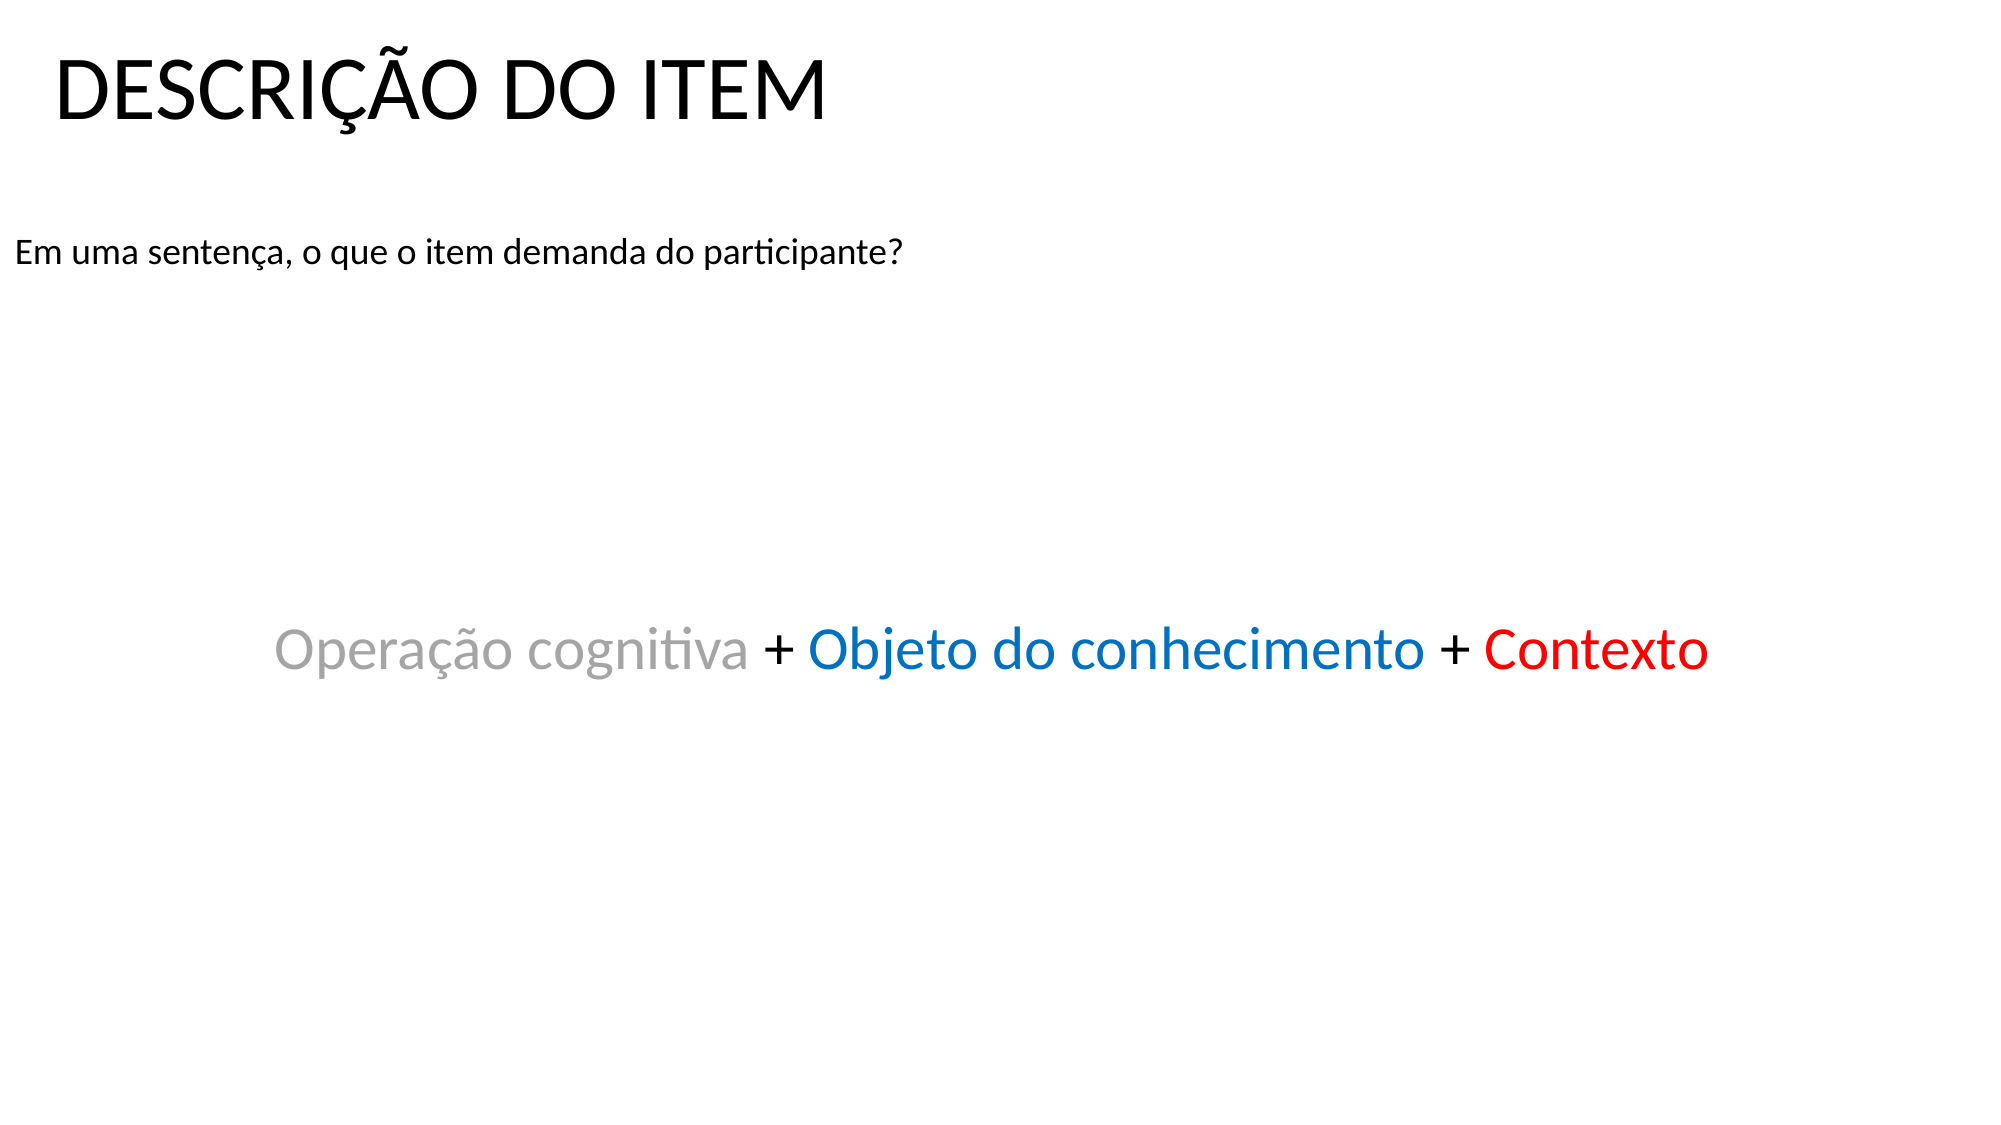

# DESCRIÇÃO DO ITEM
Em uma sentença, o que o item demanda do participante?
Operação cognitiva + Objeto do conhecimento + Contexto